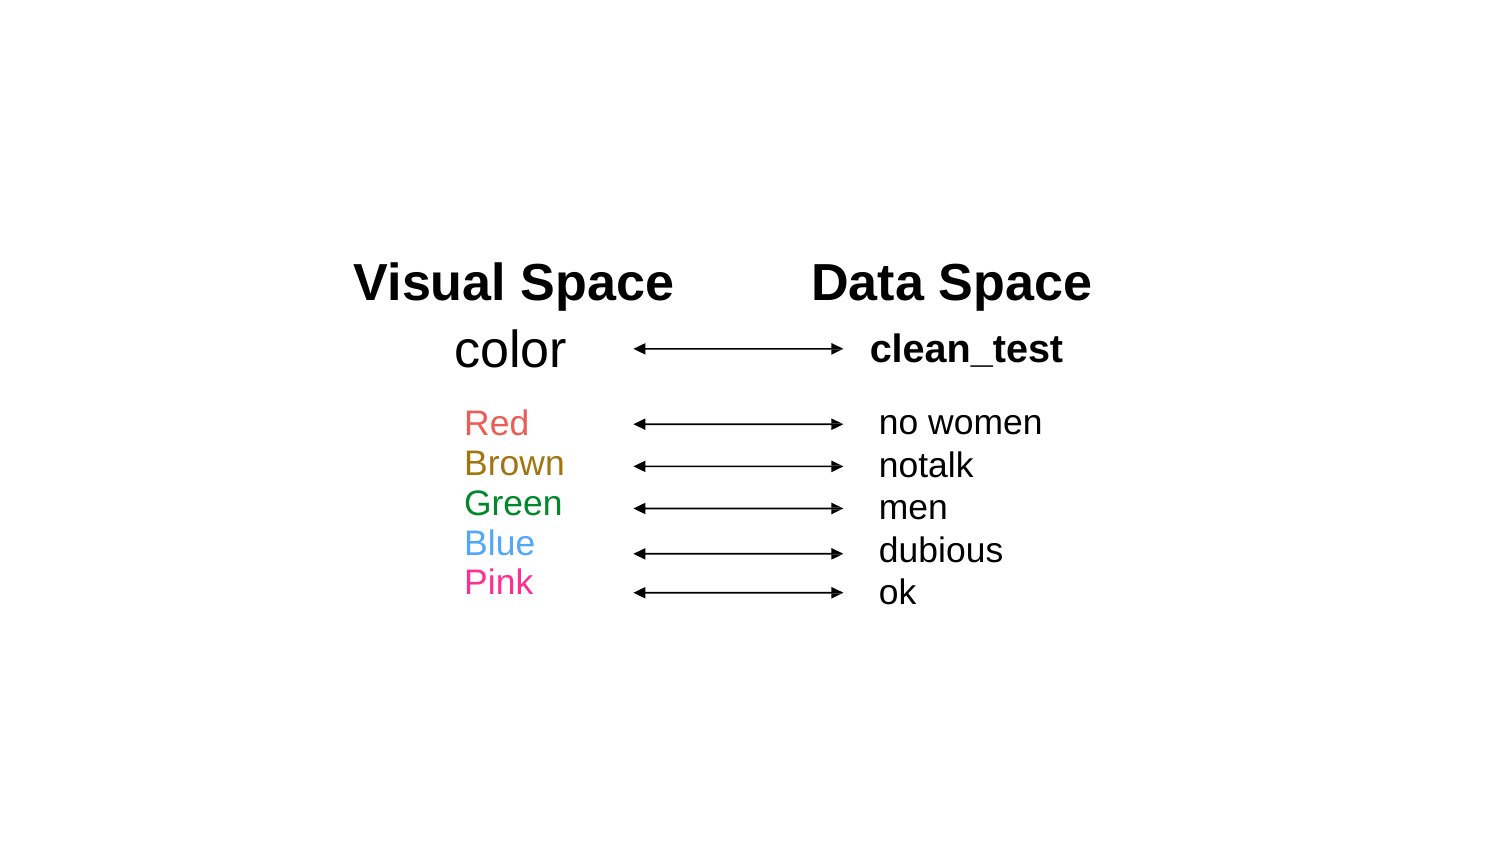

Data Space
clean_test

# Visual Space
color

no women
notalk
men
dubious
ok

Red
Brown  Green
Blue
Pink